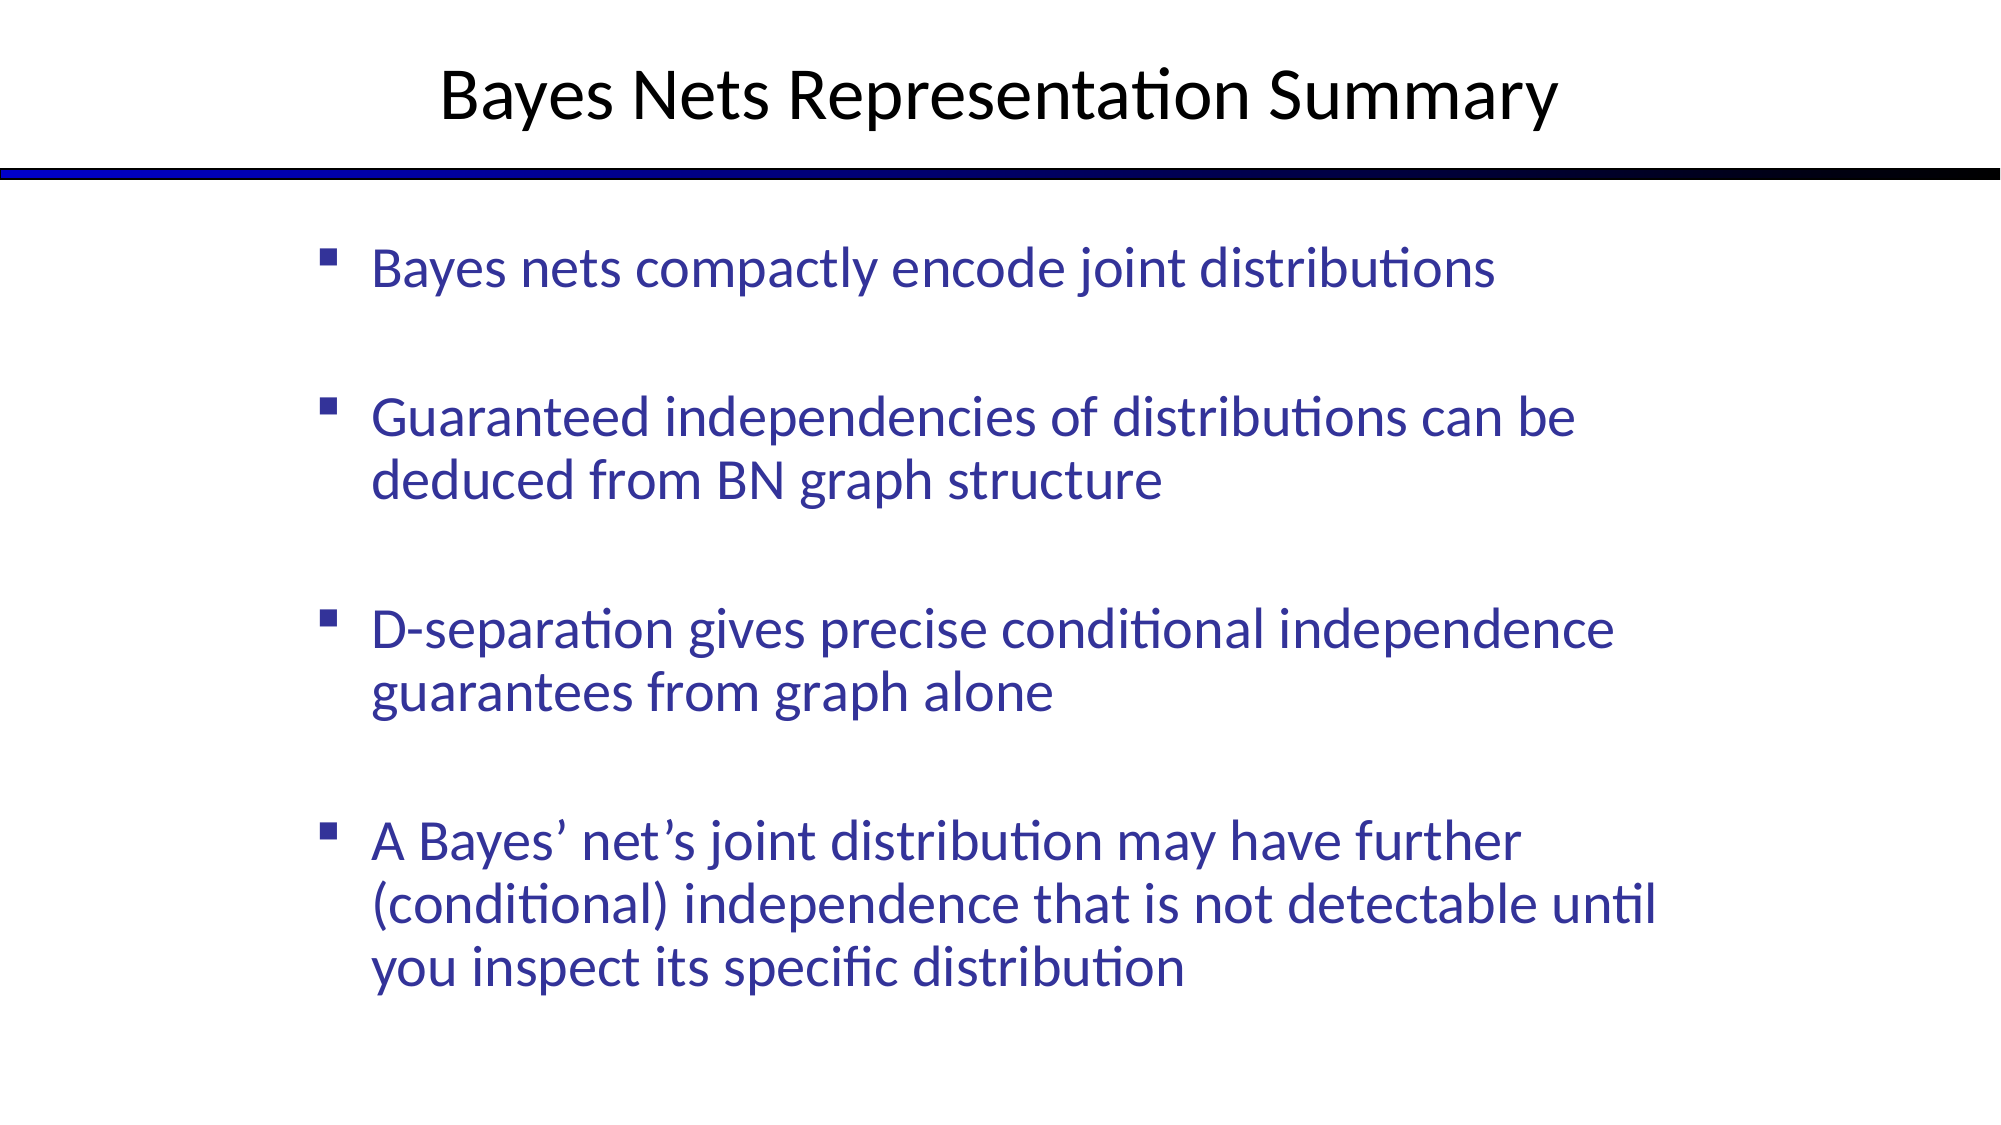

# Bayes Nets Representation Summary
Bayes nets compactly encode joint distributions

Guaranteed independencies of distributions can be deduced from BN graph structure

D-separation gives precise conditional independence guarantees from graph alone

A Bayes’ net’s joint distribution may have further (conditional) independence that is not detectable until you inspect its specific distribution